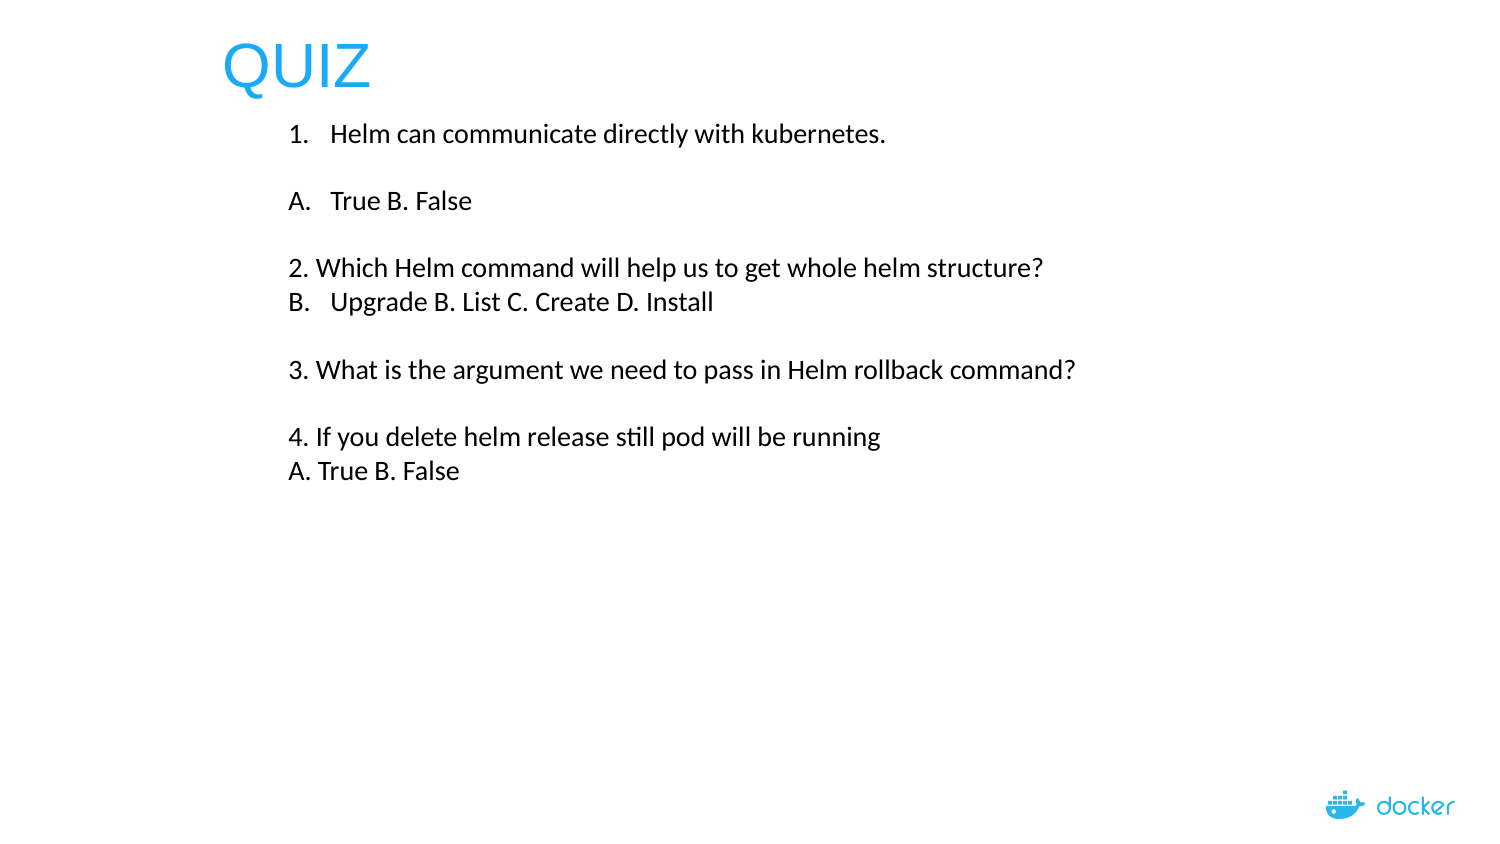

# QUIZ
Helm can communicate directly with kubernetes.

True B. False

2. Which Helm command will help us to get whole helm structure?
Upgrade B. List C. Create D. Install

3. What is the argument we need to pass in Helm rollback command?

4. If you delete helm release still pod will be running
A. True B. False